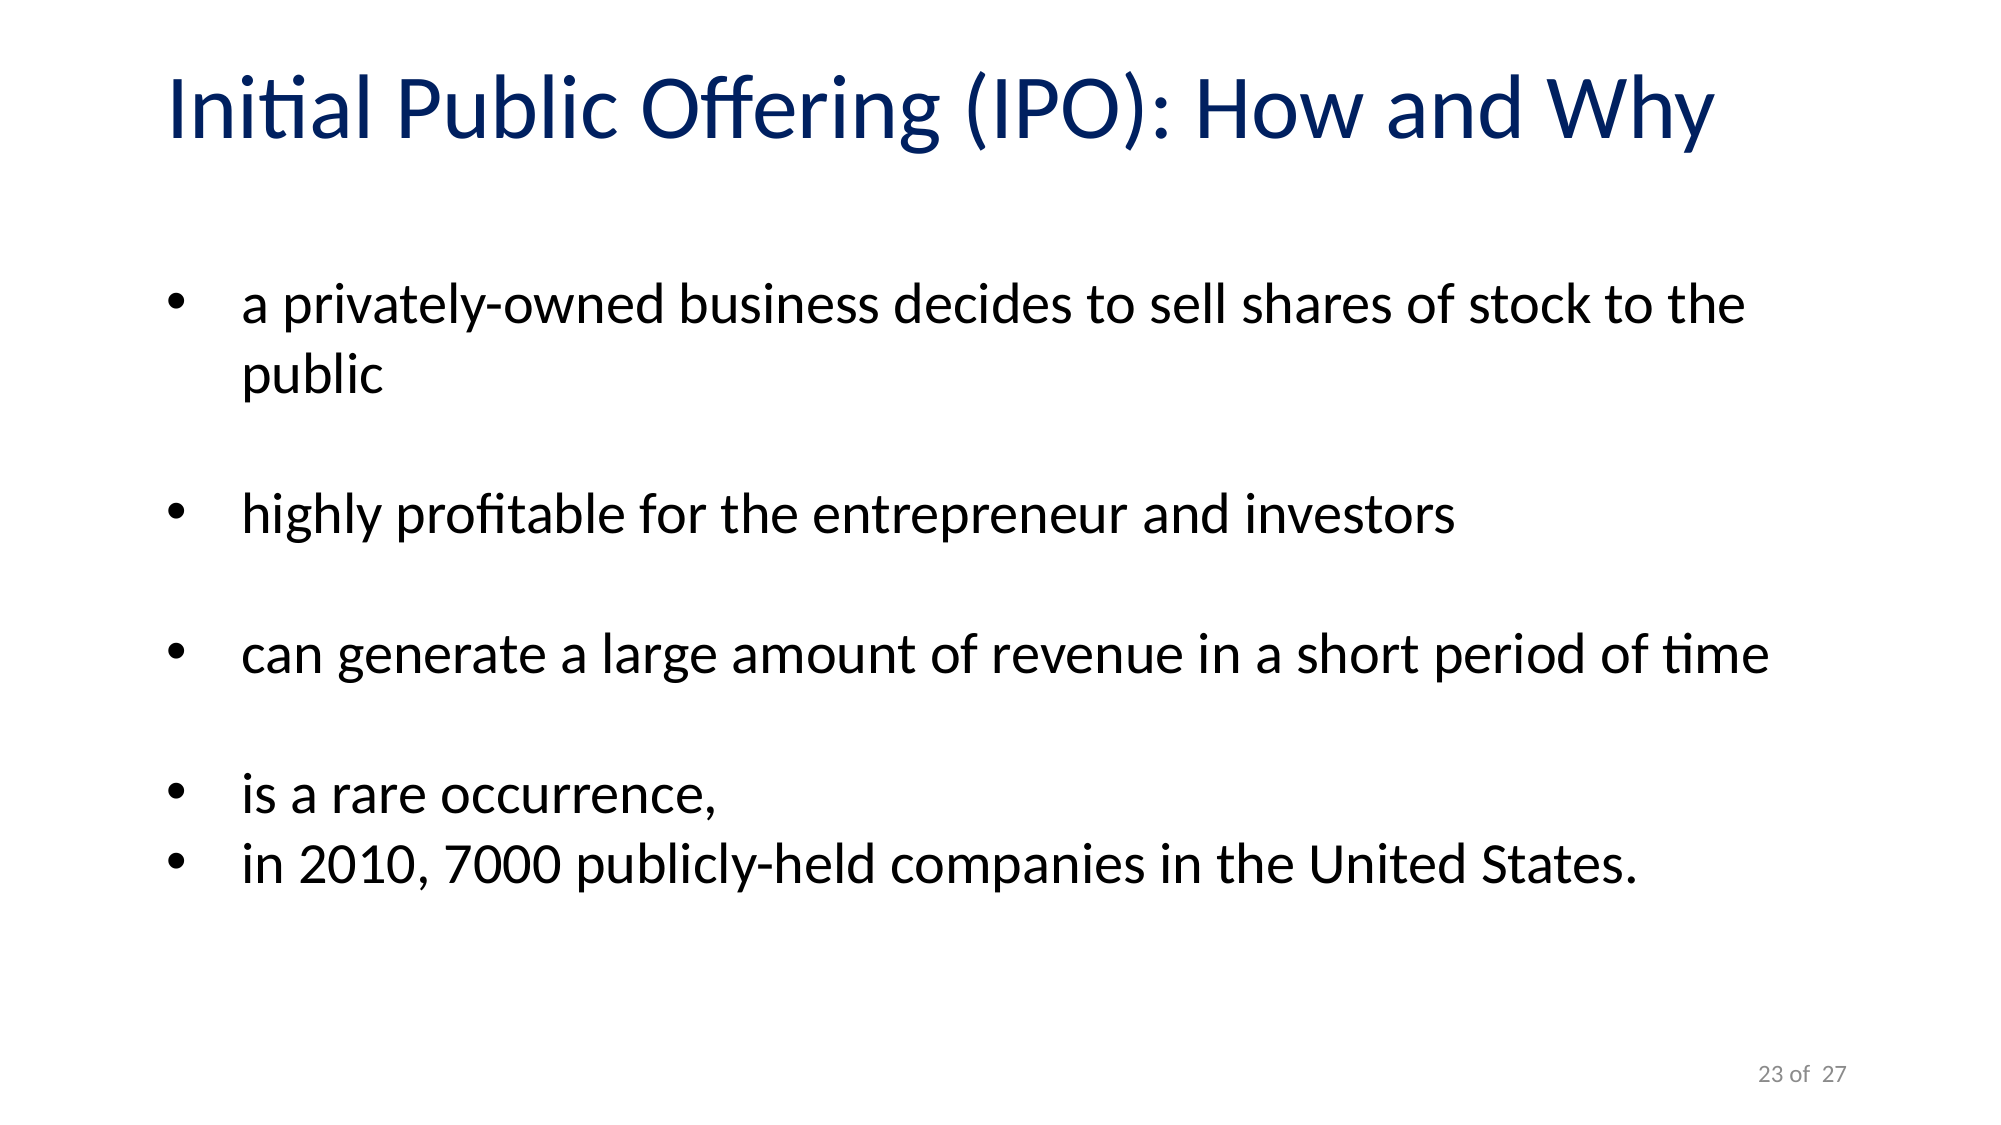

Initial Public Offering (IPO): How and Why
a privately-owned business decides to sell shares of stock to the public

highly profitable for the entrepreneur and investors

can generate a large amount of revenue in a short period of time

is a rare occurrence,
in 2010, 7000 publicly-held companies in the United States.

23